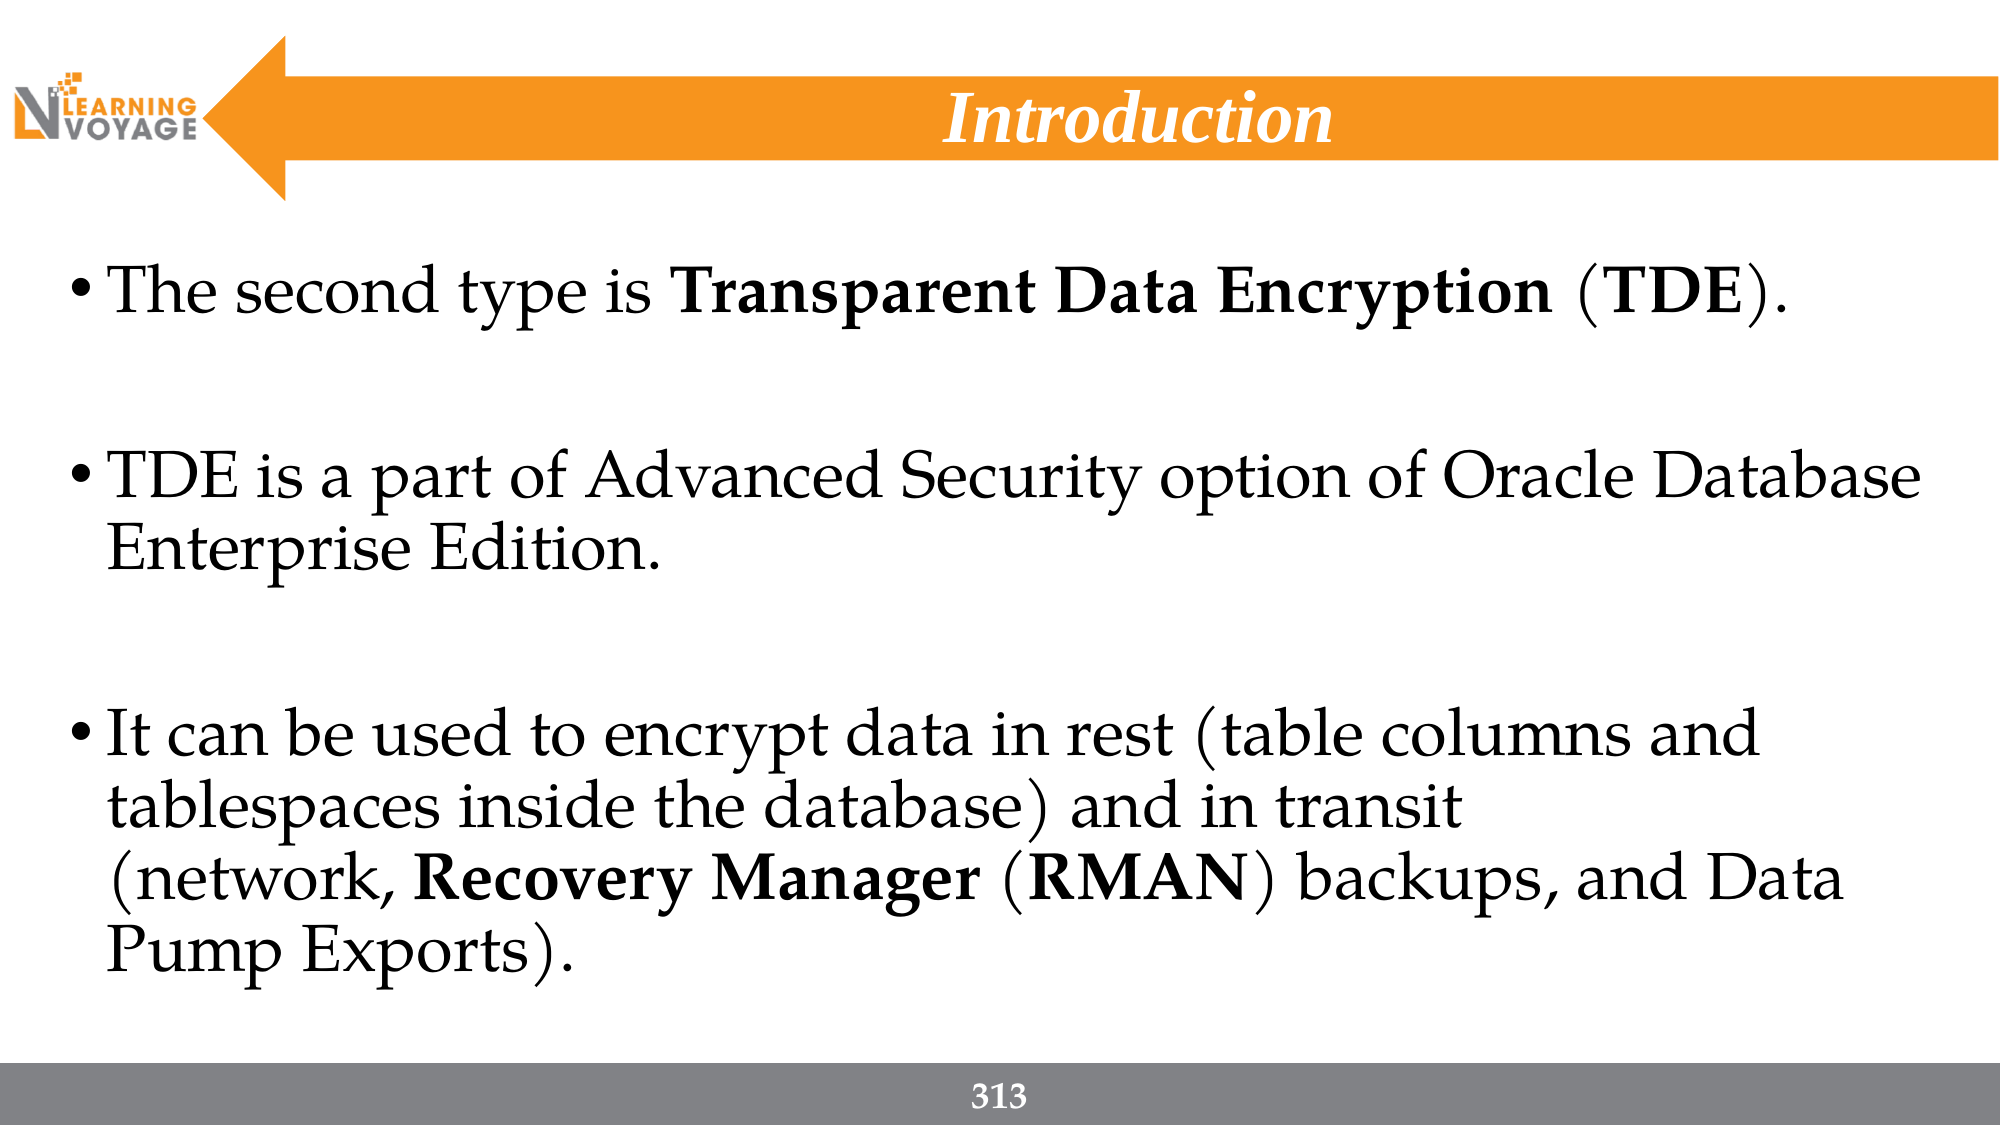

# Introduction
The second type is Transparent Data Encryption (TDE).

TDE is a part of Advanced Security option of Oracle Database Enterprise Edition.

It can be used to encrypt data in rest (table columns and tablespaces inside the database) and in transit (network, Recovery Manager (RMAN) backups, and Data Pump Exports).
313